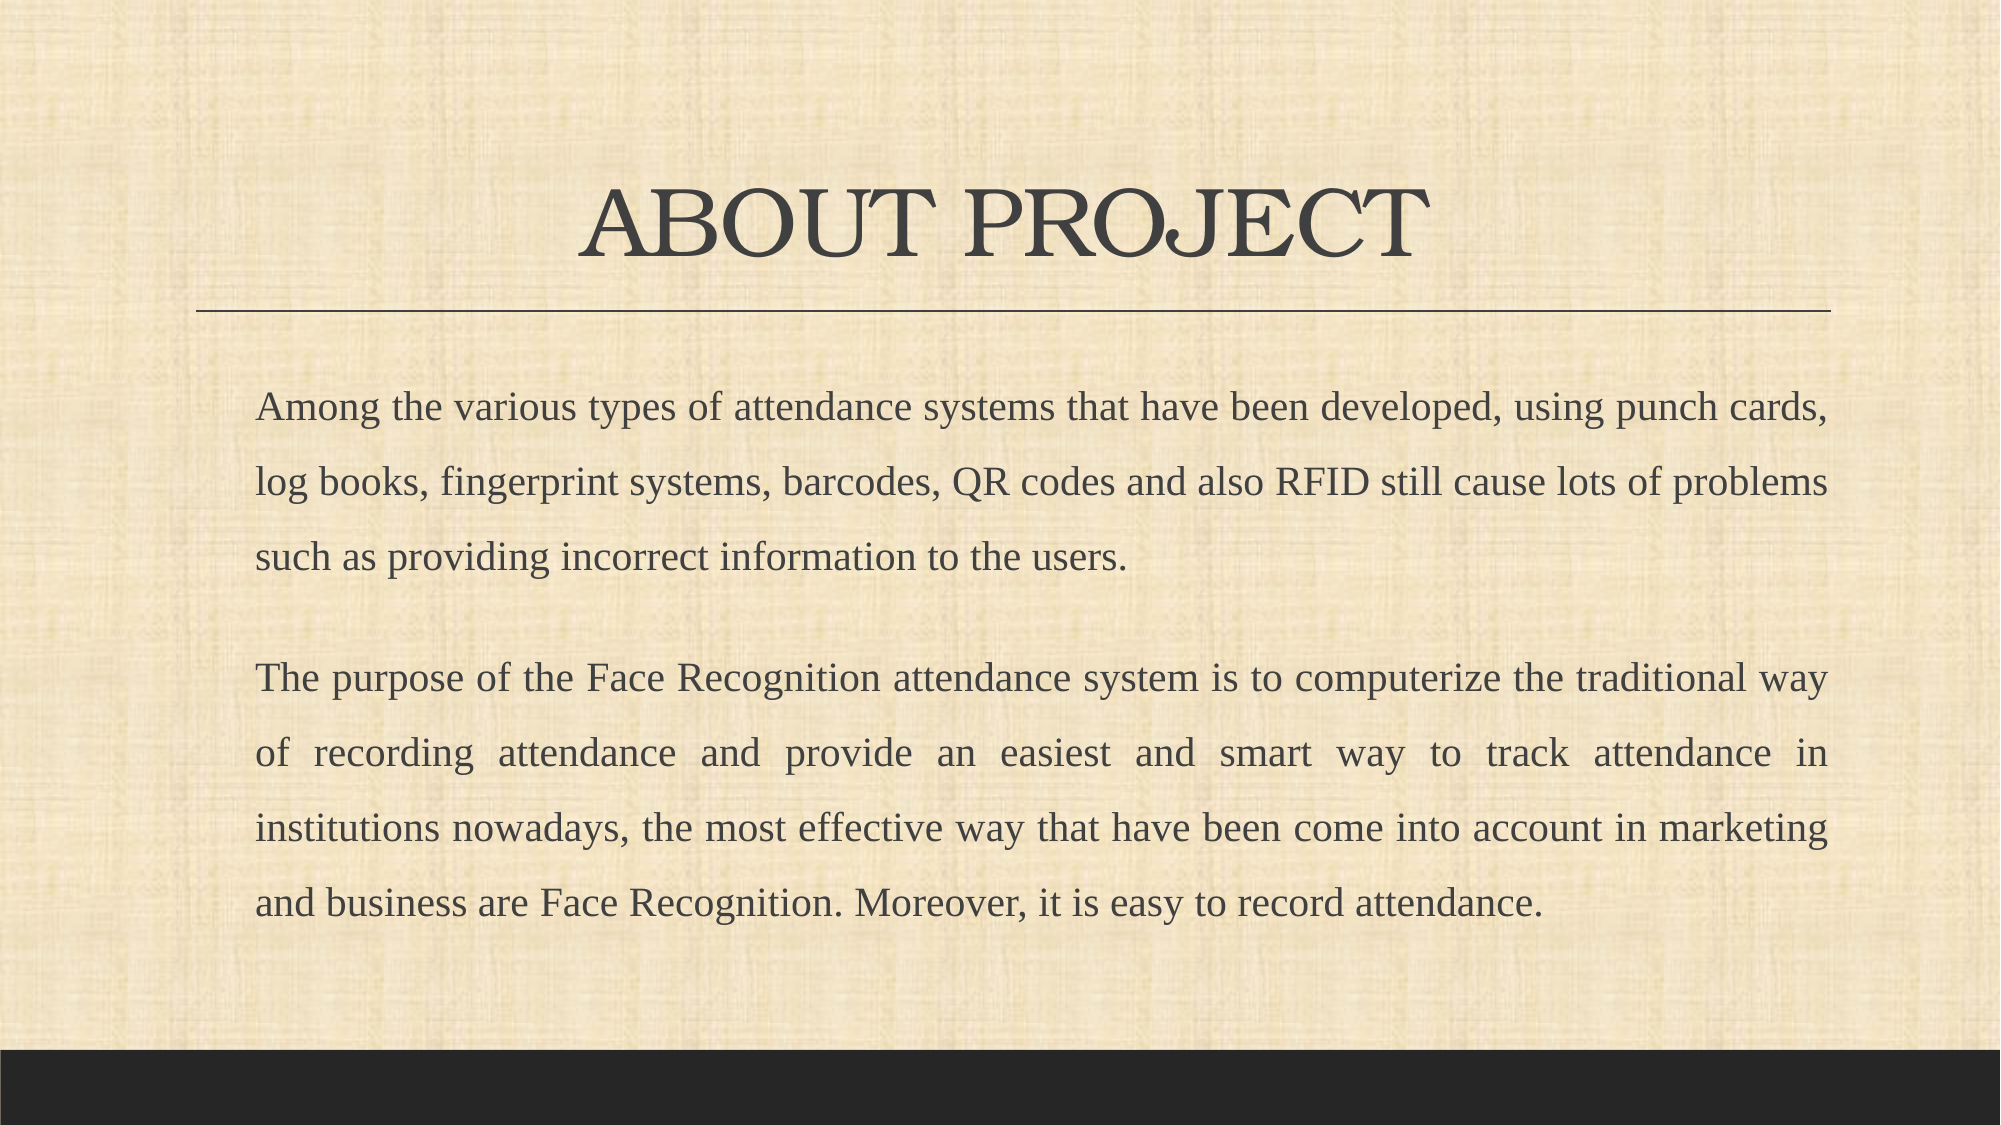

# ABOUT PROJECT
Among the various types of attendance systems that have been developed, using punch cards, log books, fingerprint systems, barcodes, QR codes and also RFID still cause lots of problems such as providing incorrect information to the users.
The purpose of the Face Recognition attendance system is to computerize the traditional way of recording attendance and provide an easiest and smart way to track attendance in institutions nowadays, the most effective way that have been come into account in marketing and business are Face Recognition. Moreover, it is easy to record attendance.